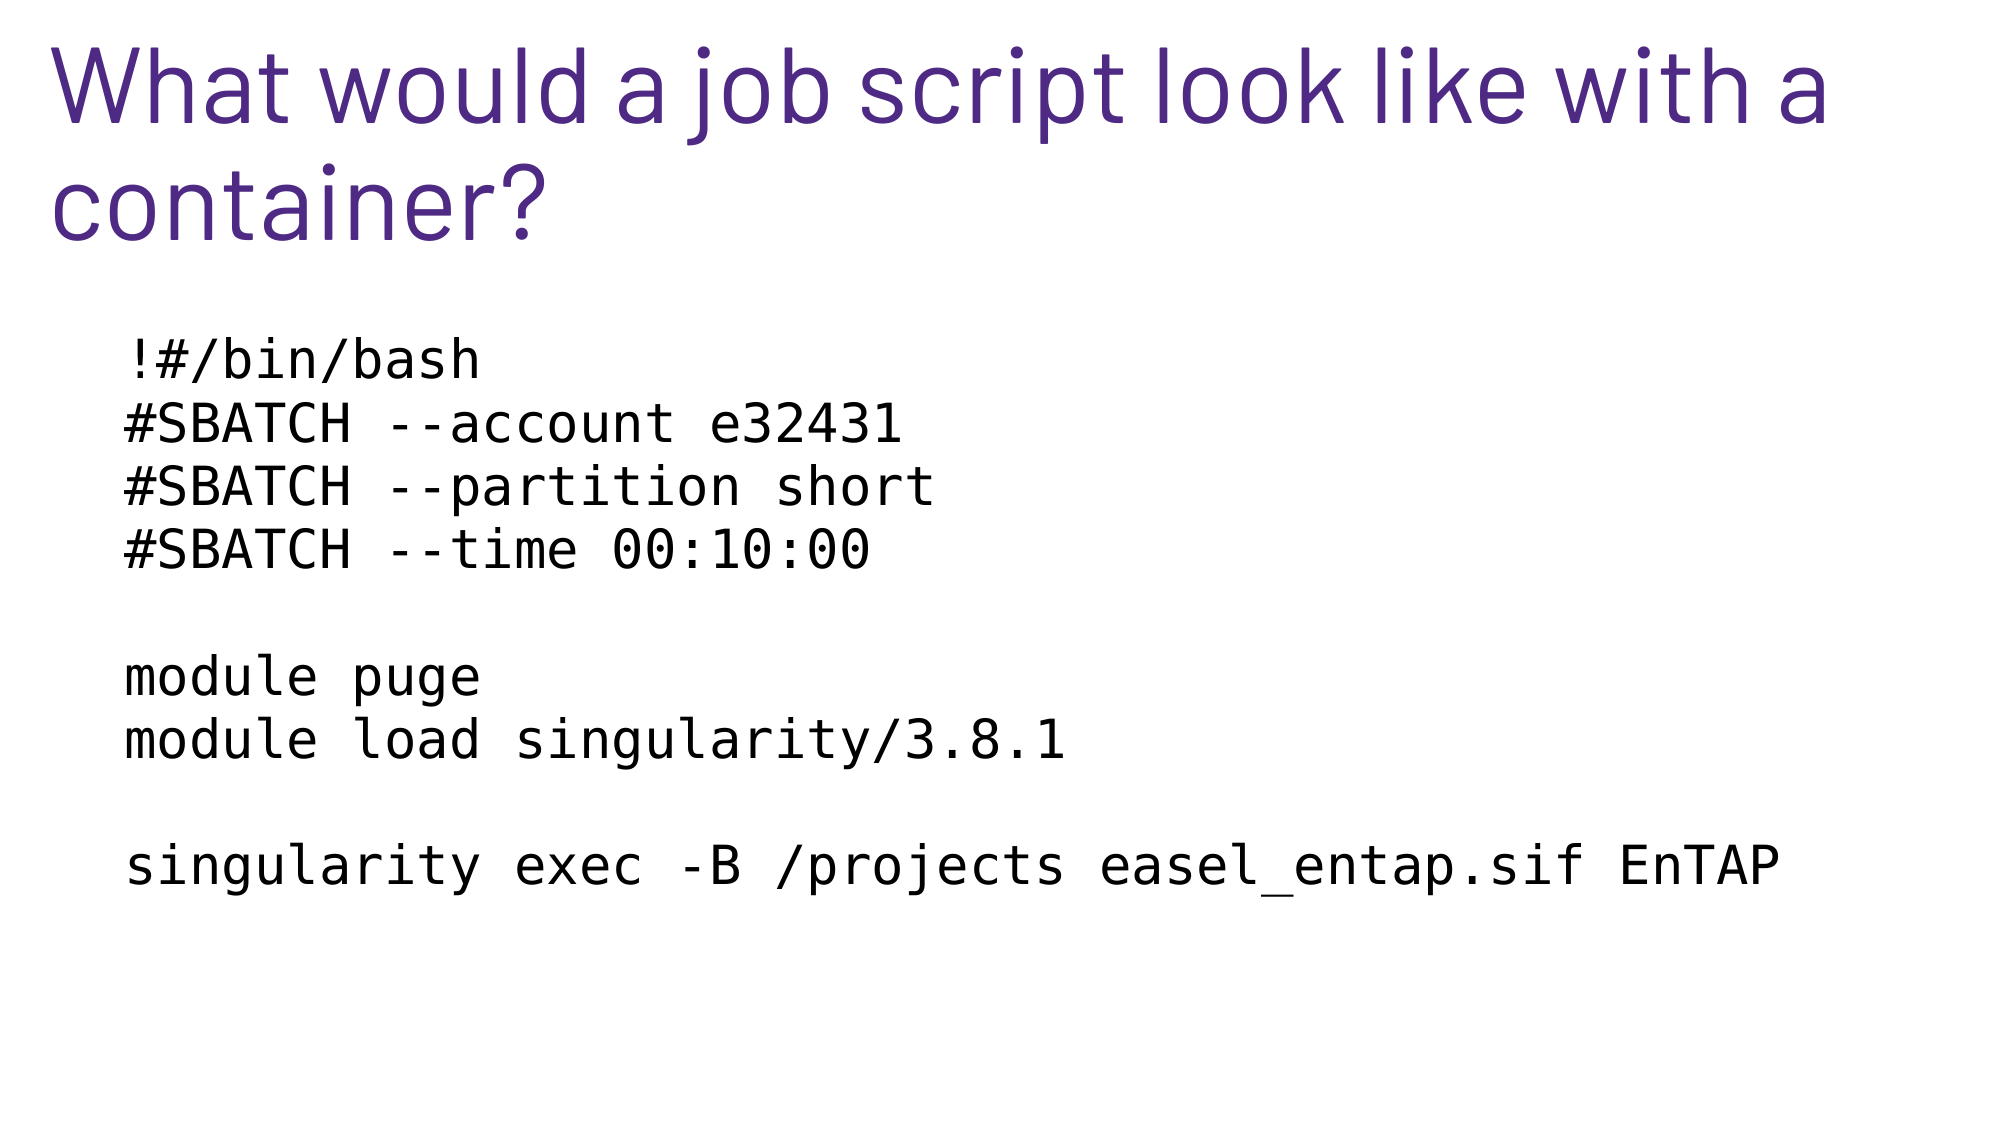

# What would a job script look like with a container?
!#/bin/bash
#SBATCH --account e32431
#SBATCH --partition short
#SBATCH --time 00:10:00

module puge
module load singularity/3.8.1

singularity exec -B /projects easel_entap.sif EnTAP